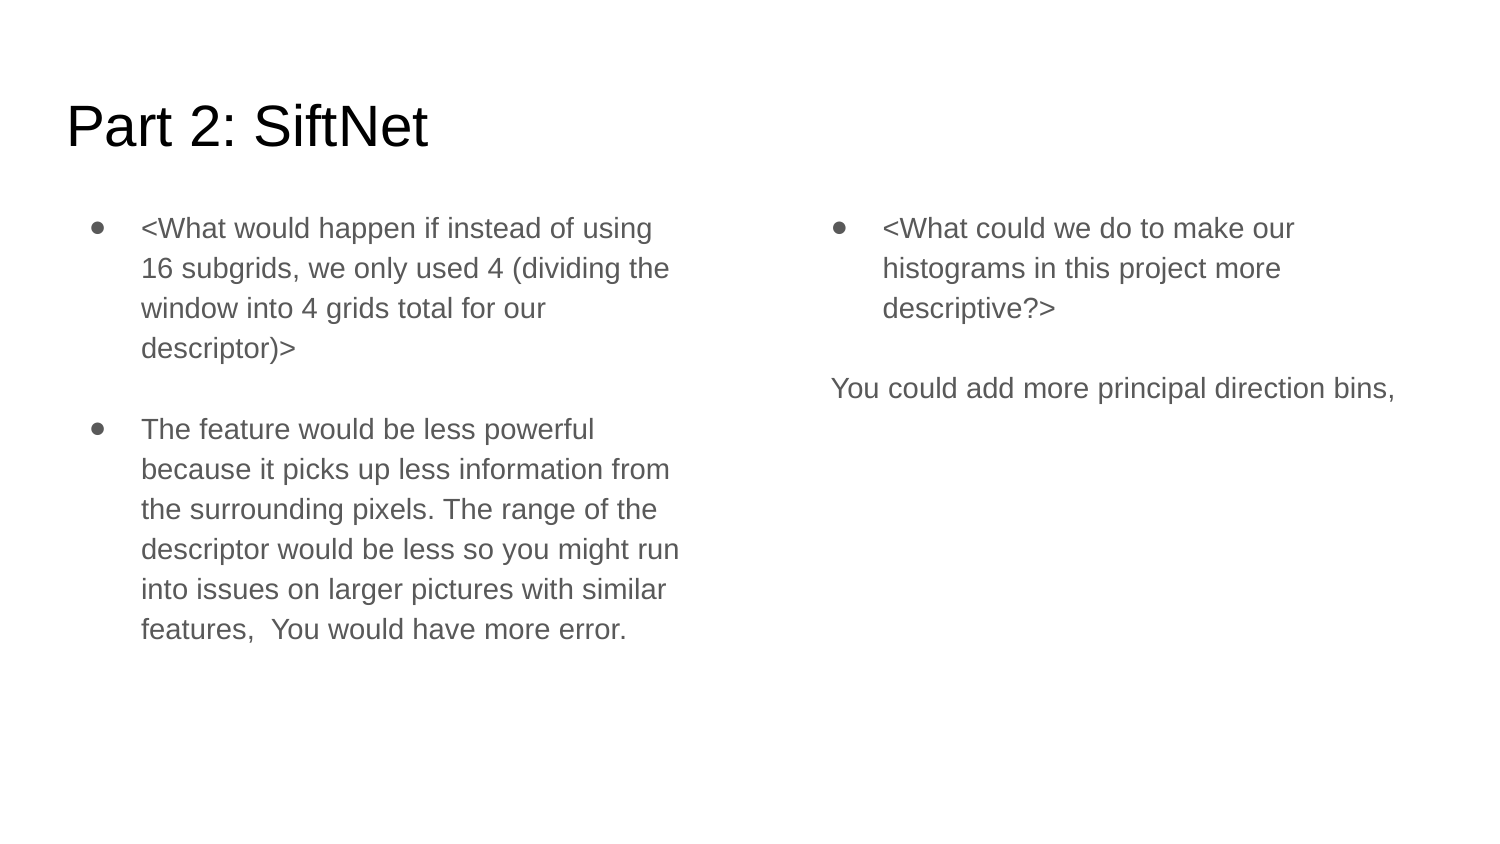

# Part 2: SiftNet
<What would happen if instead of using 16 subgrids, we only used 4 (dividing the window into 4 grids total for our descriptor)>

The feature would be less powerful  because it picks up less information from the surrounding pixels. The range of the descriptor would be less so you might run into issues on larger pictures with similar features,  You would have more error.
<What could we do to make our histograms in this project more descriptive?>

You could add more principal direction bins,